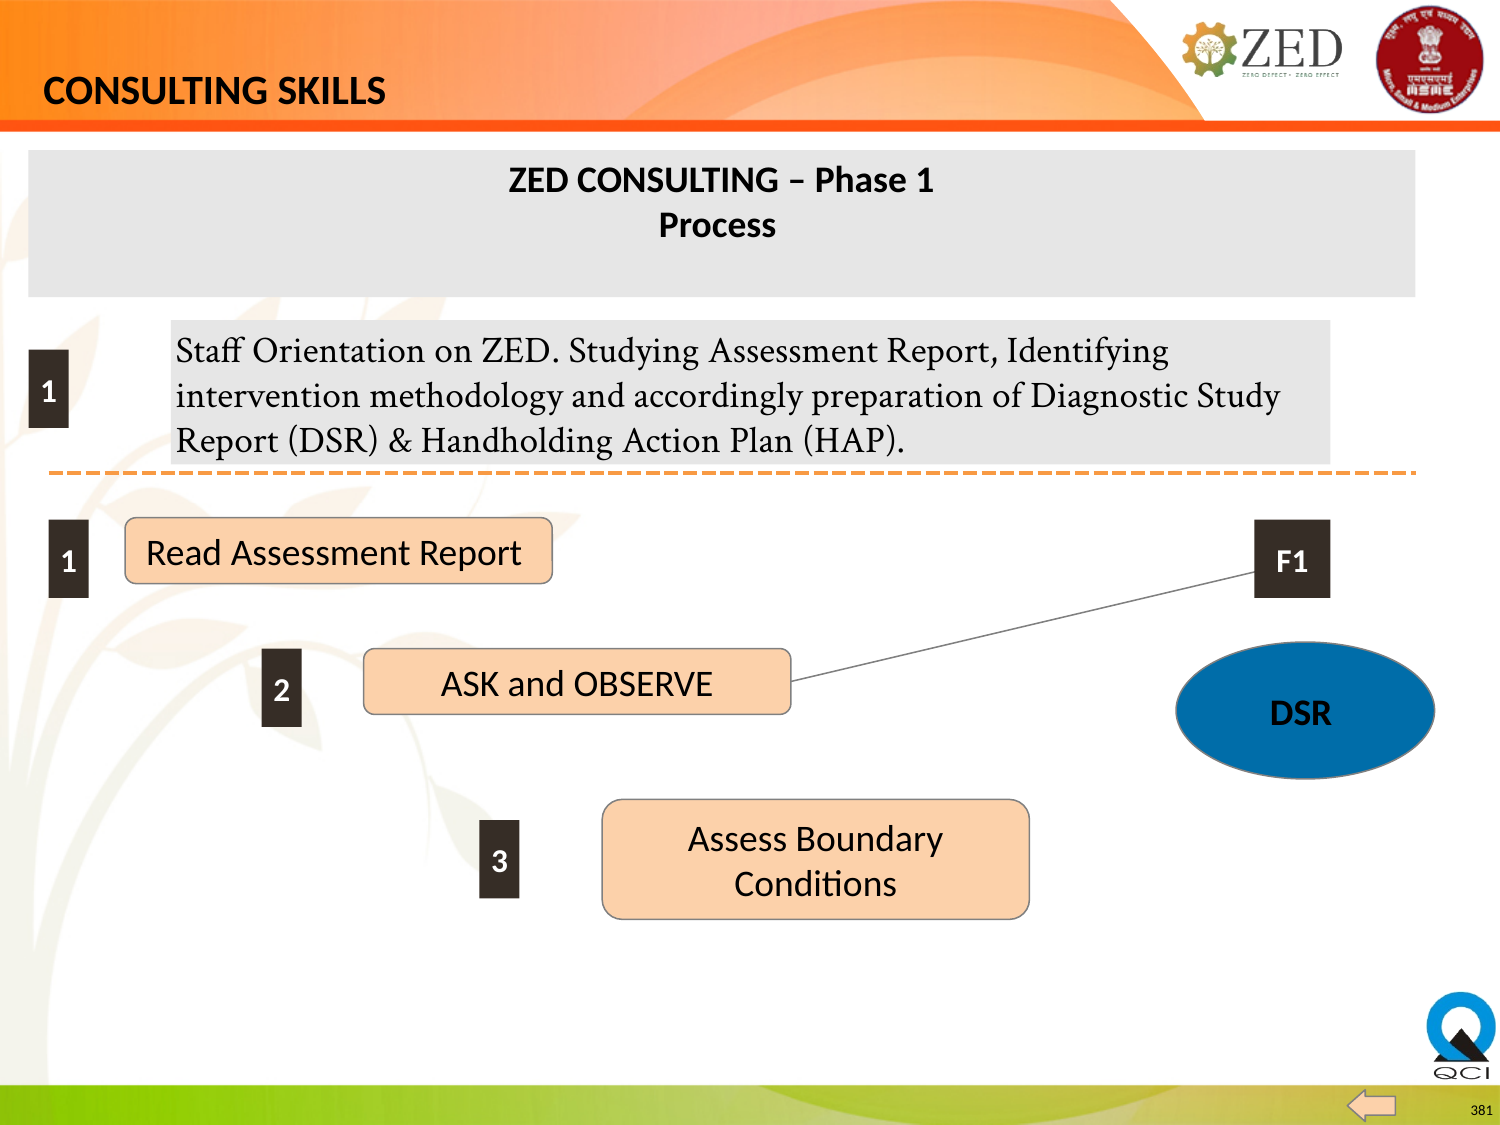

# CONSULTING SKILLS
ZED CONSULTING – Phase 1
Process
Staff Orientation on ZED. Studying Assessment Report, Identifying intervention methodology and accordingly preparation of Diagnostic Study Report (DSR) & Handholding Action Plan (HAP).
1
Read Assessment Report
1
F1
DSR
2
ASK and OBSERVE
Assess Boundary Conditions
3